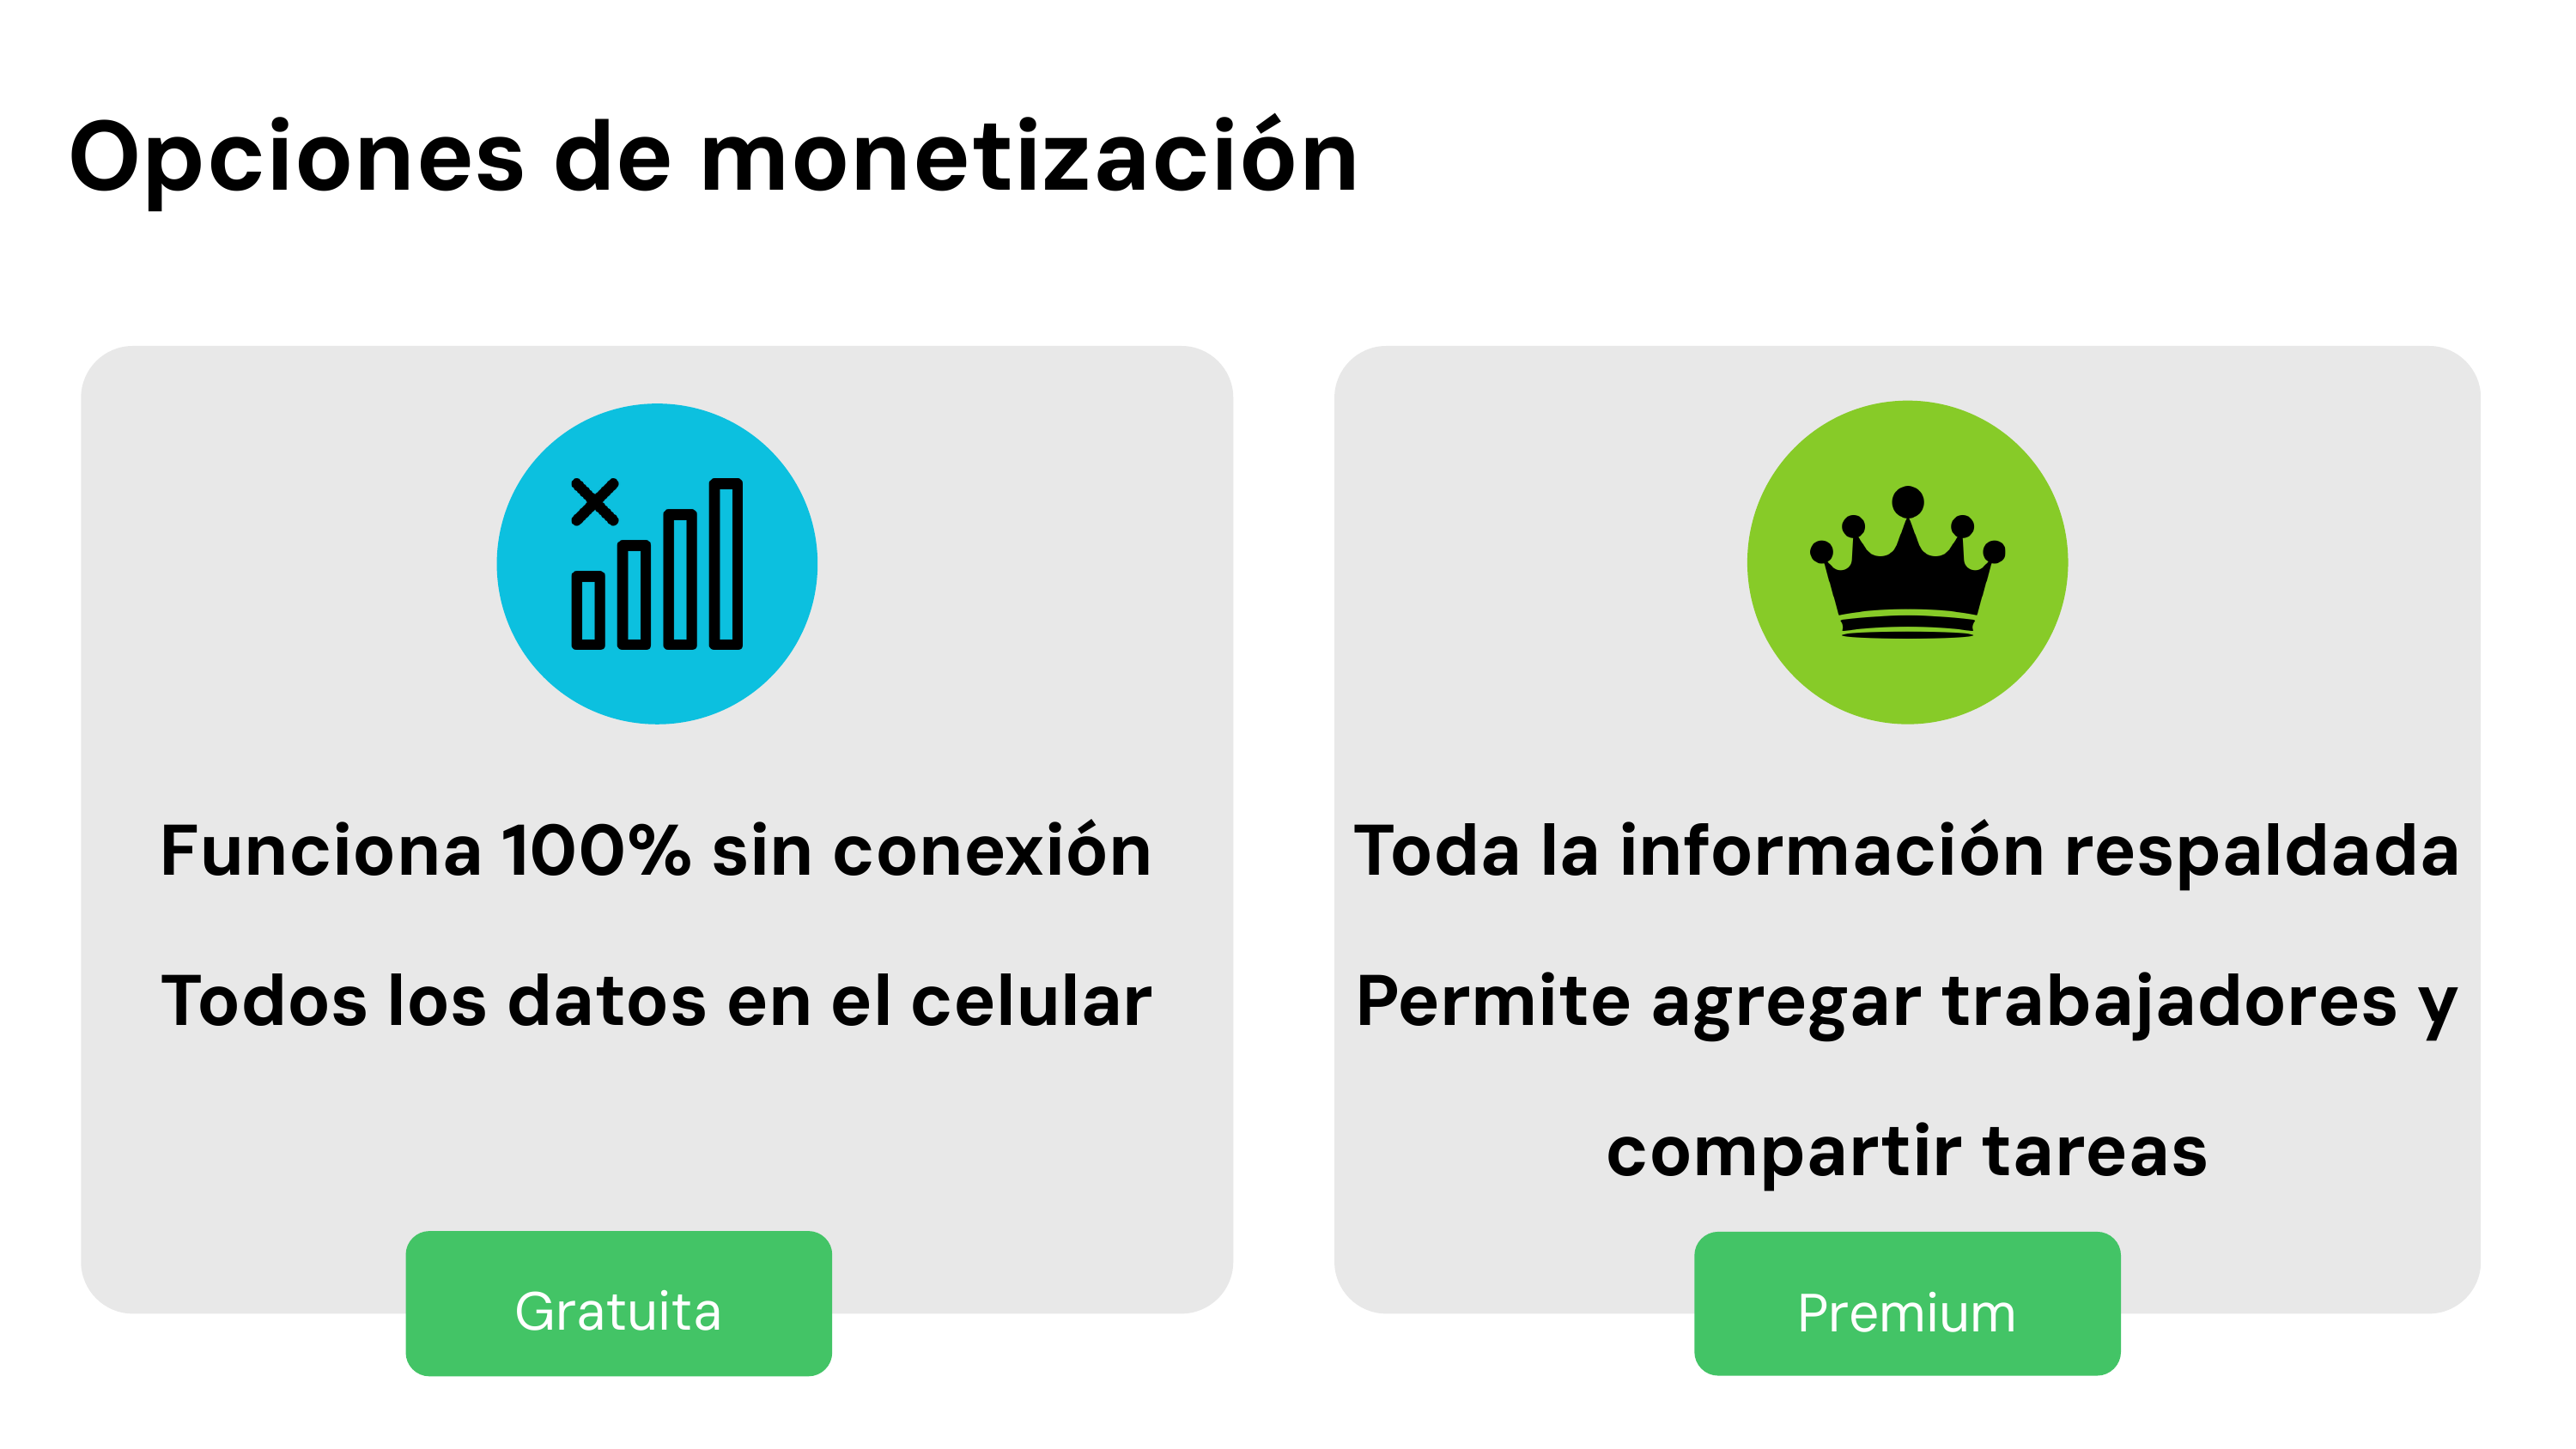

Opciones de monetización

Funciona 100% sin conexión
Todos los datos en el celular
Toda la información respaldada
Permite agregar trabajadores y compartir tareas

Gratuita

Premium